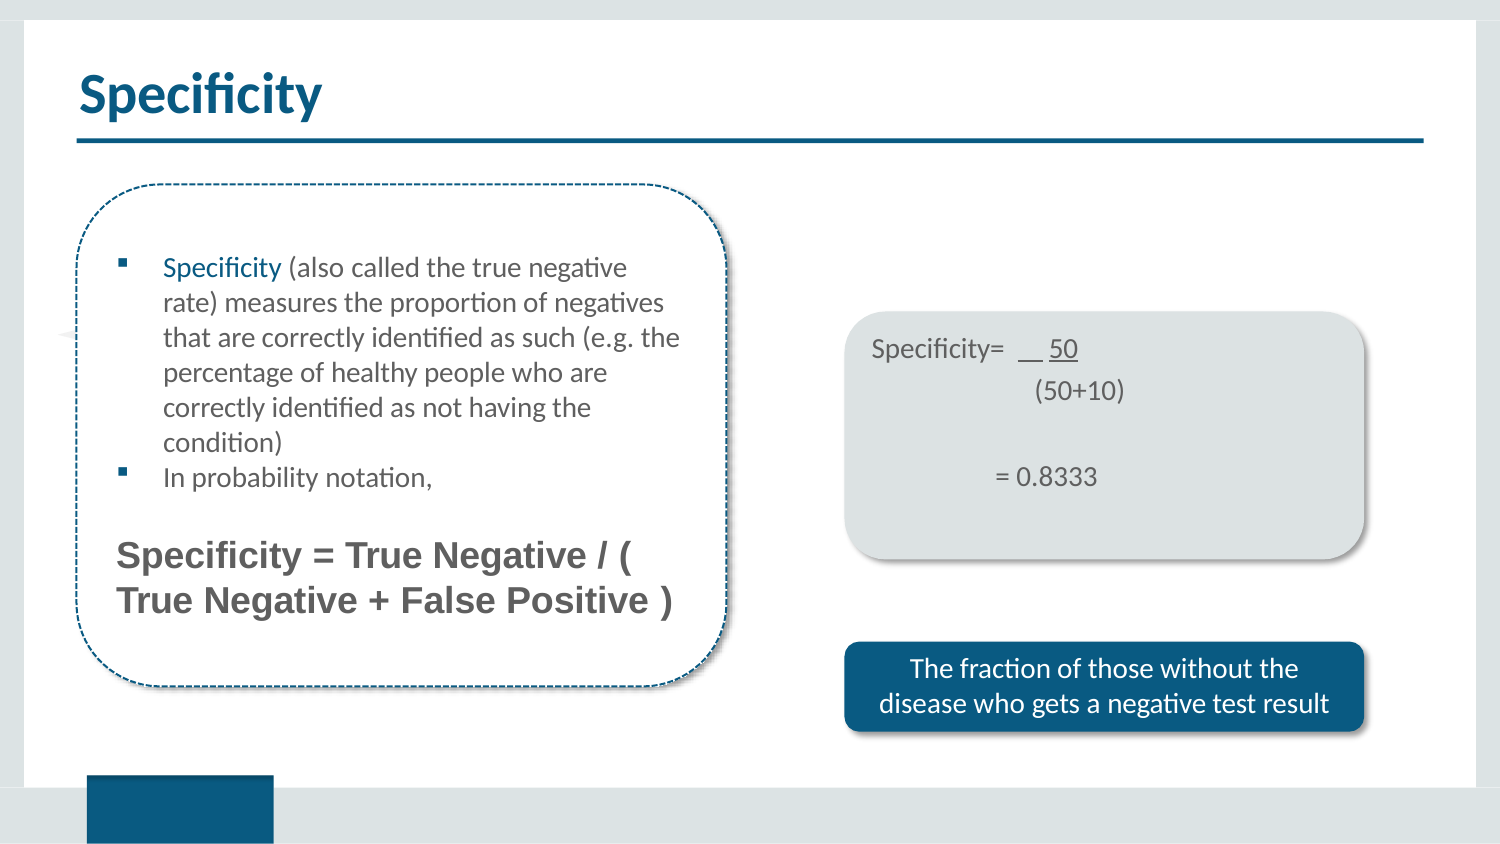

# Specificity

Specificity (also called the true negative  rate) measures the proportion of negatives  that are correctly identified as such (e.g. the  percentage of healthy people who are  correctly identified as not having the  condition)
In probability notation,

Specificity = True Negative / (
True Negative + False Positive )

Specificity=      50
(50+10)

= 0.8333

The fraction of those without the
disease who gets a negative test result